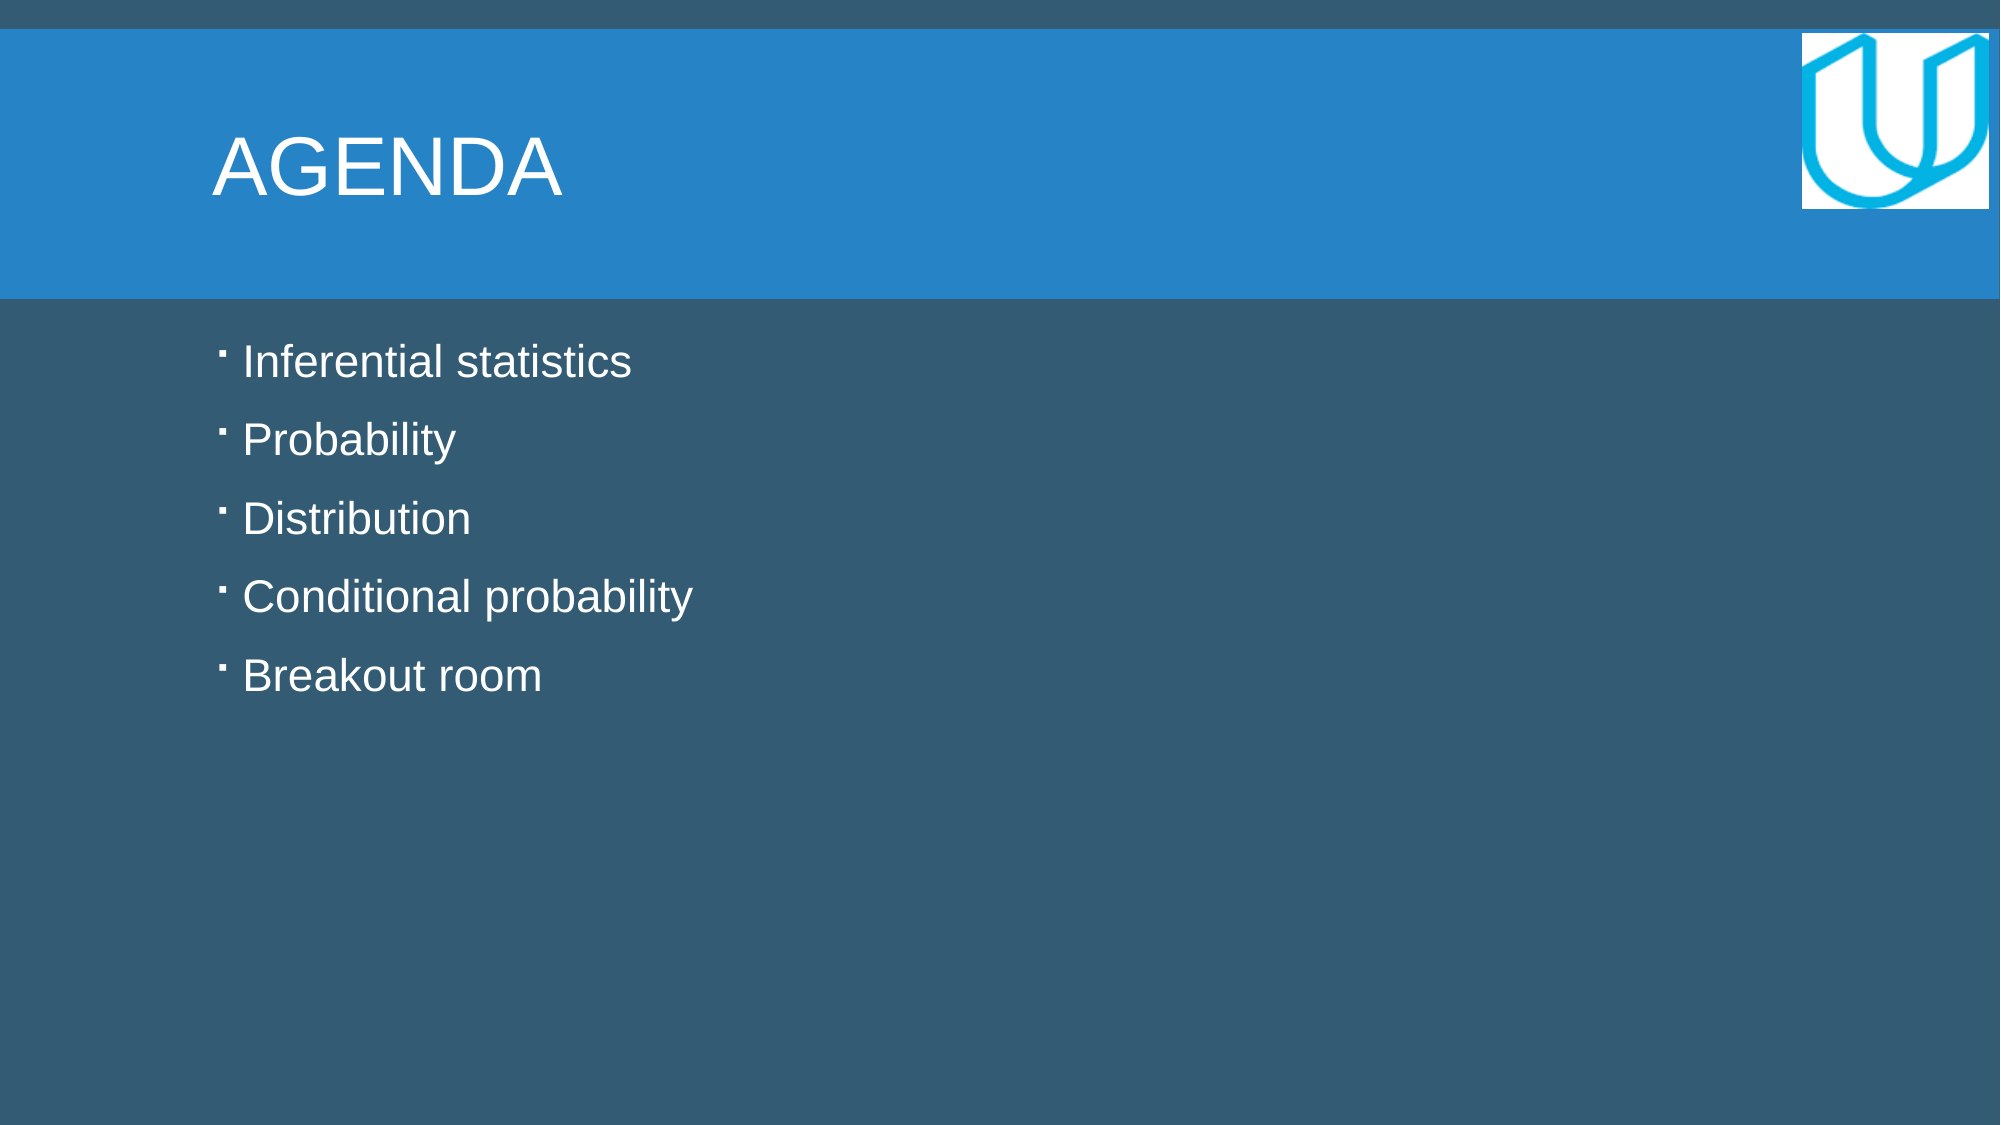

# Agenda
Inferential statistics
Probability
Distribution
Conditional probability
Breakout room